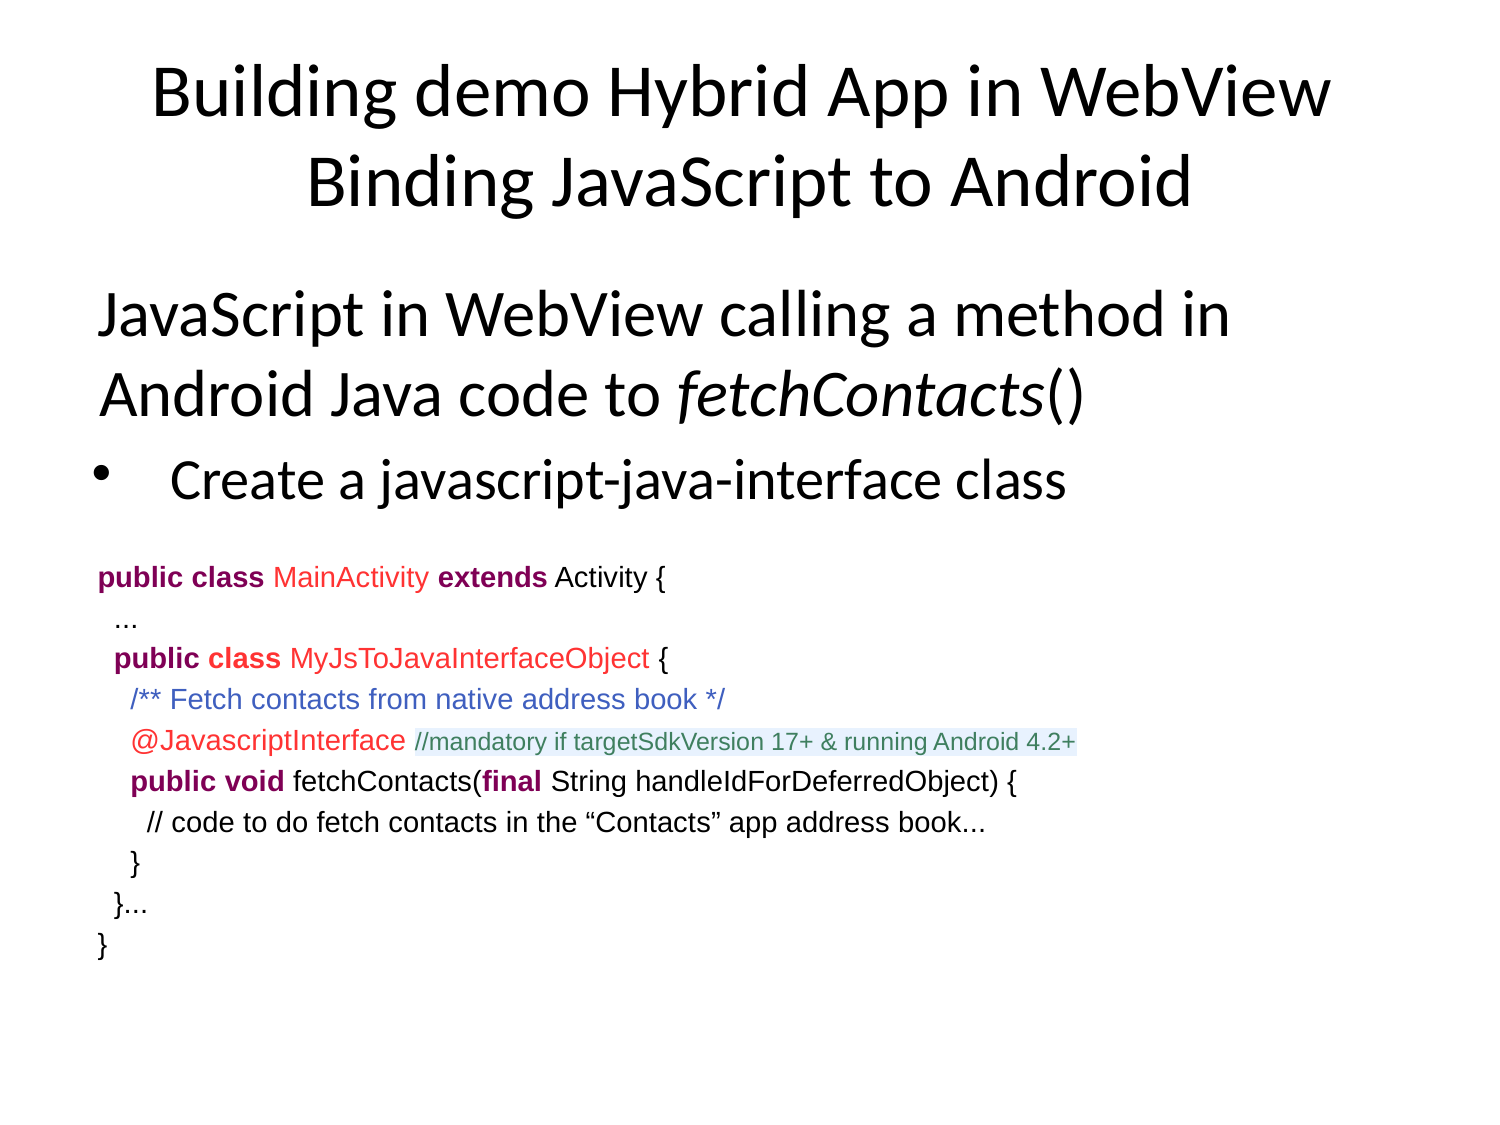

# Building demo Hybrid App in WebView Binding JavaScript to Android
JavaScript in WebView calling a method in Android Java code to fetchContacts()
Create a javascript-java-interface class

public class MainActivity extends Activity {
  ...
  public class MyJsToJavaInterfaceObject {
    /** Fetch contacts from native address book */
    @JavascriptInterface //mandatory if targetSdkVersion 17+ & running Android 4.2+
    public void fetchContacts(final String handleIdForDeferredObject) {
      // code to do fetch contacts in the “Contacts” app address book...
    }
  }...
}